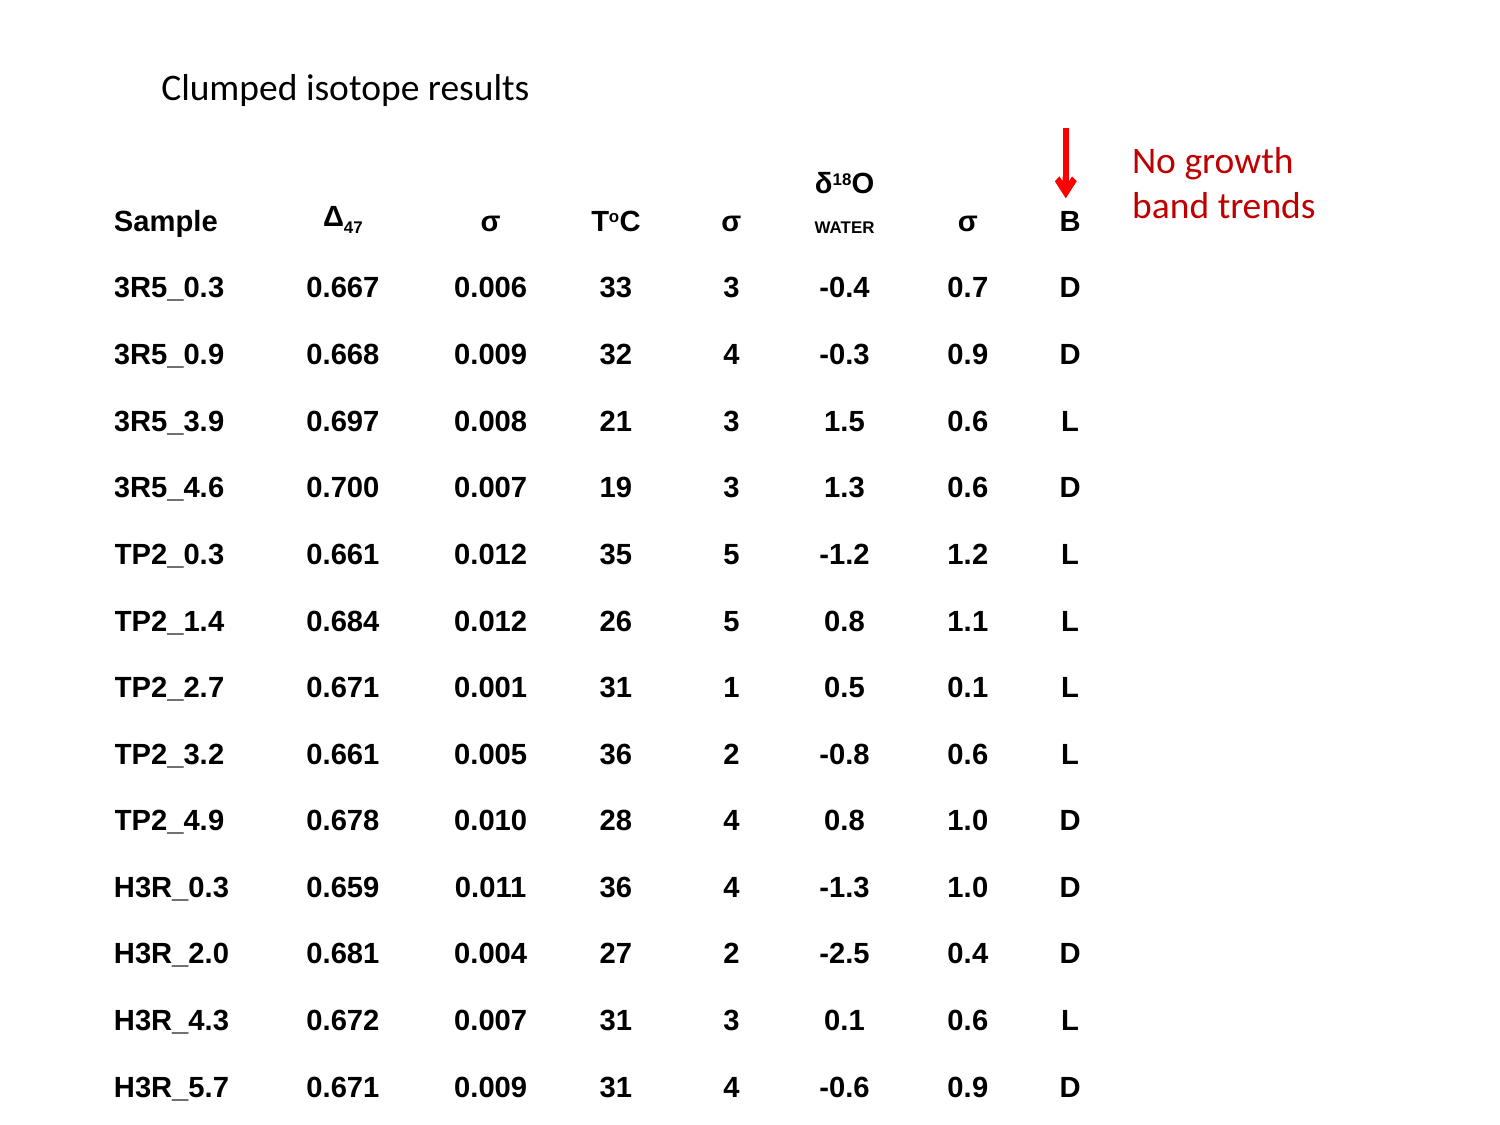

Clumped isotope results
No growth band trends
| Sample | Δ47 | σ | ToC | σ | δ18O WATER | σ | B |
| --- | --- | --- | --- | --- | --- | --- | --- |
| 3R5\_0.3 | 0.667 | 0.006 | 33 | 3 | -0.4 | 0.7 | D |
| 3R5\_0.9 | 0.668 | 0.009 | 32 | 4 | -0.3 | 0.9 | D |
| 3R5\_3.9 | 0.697 | 0.008 | 21 | 3 | 1.5 | 0.6 | L |
| 3R5\_4.6 | 0.700 | 0.007 | 19 | 3 | 1.3 | 0.6 | D |
| TP2\_0.3 | 0.661 | 0.012 | 35 | 5 | -1.2 | 1.2 | L |
| TP2\_1.4 | 0.684 | 0.012 | 26 | 5 | 0.8 | 1.1 | L |
| TP2\_2.7 | 0.671 | 0.001 | 31 | 1 | 0.5 | 0.1 | L |
| TP2\_3.2 | 0.661 | 0.005 | 36 | 2 | -0.8 | 0.6 | L |
| TP2\_4.9 | 0.678 | 0.010 | 28 | 4 | 0.8 | 1.0 | D |
| H3R\_0.3 | 0.659 | 0.011 | 36 | 4 | -1.3 | 1.0 | D |
| H3R\_2.0 | 0.681 | 0.004 | 27 | 2 | -2.5 | 0.4 | D |
| H3R\_4.3 | 0.672 | 0.007 | 31 | 3 | 0.1 | 0.6 | L |
| H3R\_5.7 | 0.671 | 0.009 | 31 | 4 | -0.6 | 0.9 | D |